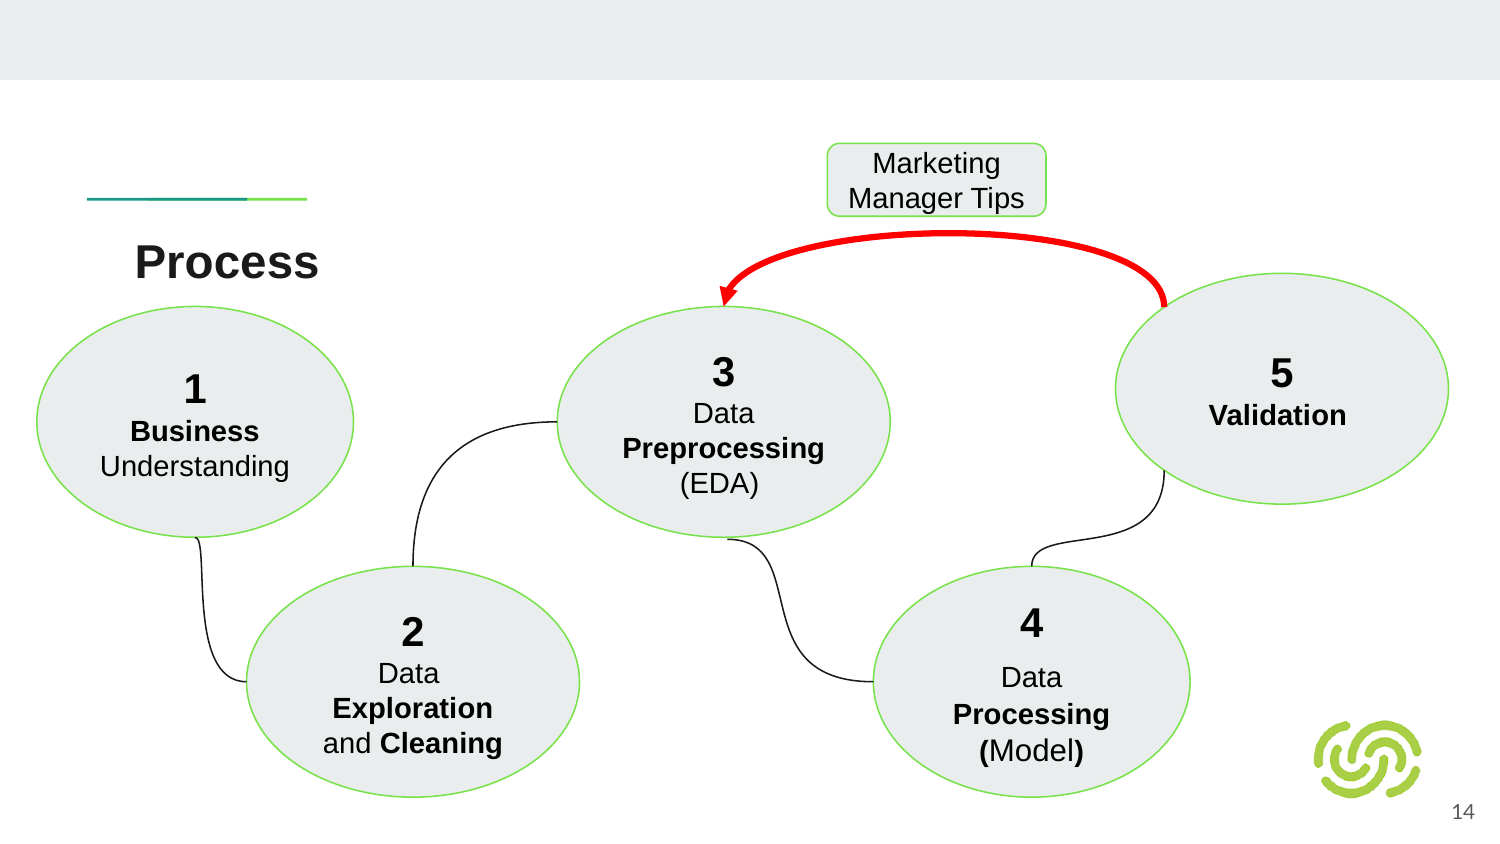

Marketing Manager Tips
# Process

5
Validation
1
Business Understanding
3
Data Preprocessing
(EDA)
2
Data
Exploration and Cleaning
4
Data Processing
(Model)
14